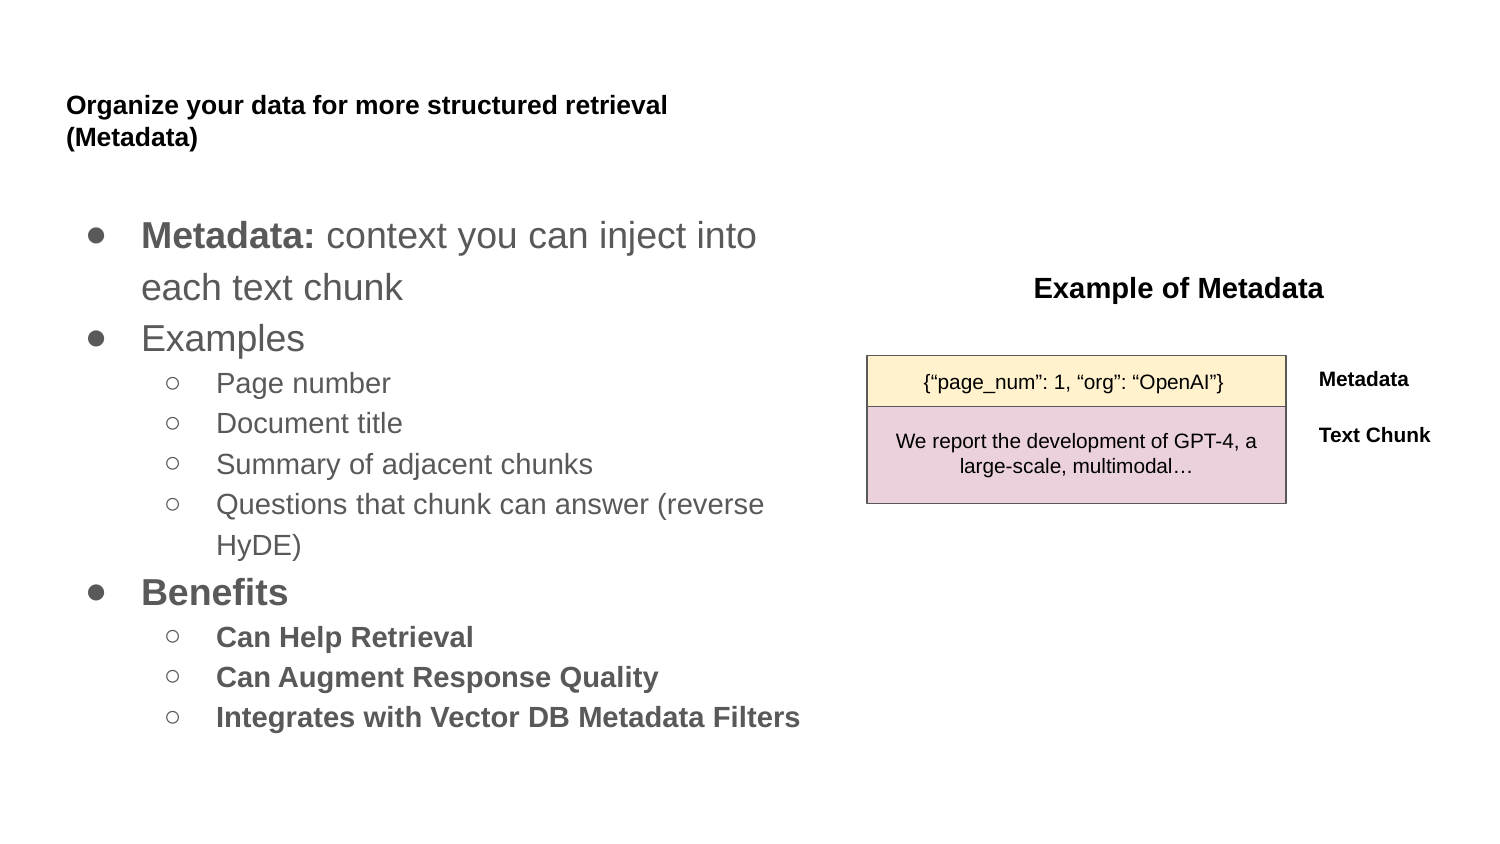

# Organize your data for more structured retrieval
(Metadata)

Metadata: context you can inject into each text chunk
Examples
Page number
Document title
Summary of adjacent chunks
Questions that chunk can answer (reverse HyDE)
Benefits
Can Help Retrieval
Can Augment Response Quality
Integrates with Vector DB Metadata Filters
Example of Metadata
Metadata
{“page_num”: 1, “org”: “OpenAI”}
We report the development of GPT-4, a large-scale, multimodal…
Text Chunk